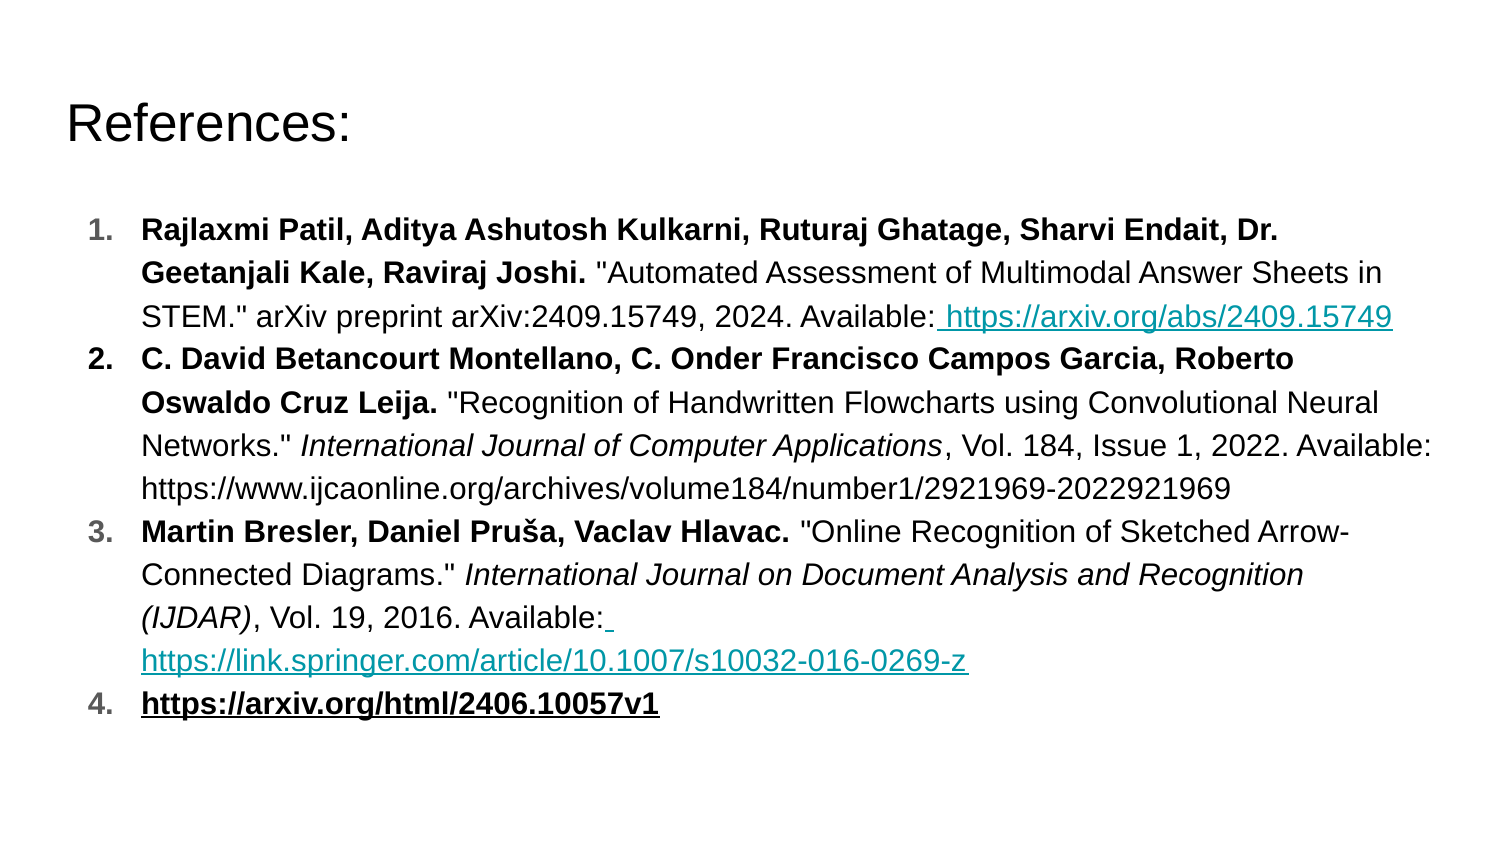

# References:
Rajlaxmi Patil, Aditya Ashutosh Kulkarni, Ruturaj Ghatage, Sharvi Endait, Dr. Geetanjali Kale, Raviraj Joshi. "Automated Assessment of Multimodal Answer Sheets in STEM." arXiv preprint arXiv:2409.15749, 2024. Available: https://arxiv.org/abs/2409.15749
C. David Betancourt Montellano, C. Onder Francisco Campos Garcia, Roberto Oswaldo Cruz Leija. "Recognition of Handwritten Flowcharts using Convolutional Neural Networks." International Journal of Computer Applications, Vol. 184, Issue 1, 2022. Available: https://www.ijcaonline.org/archives/volume184/number1/2921969-2022921969
Martin Bresler, Daniel Pruša, Vaclav Hlavac. "Online Recognition of Sketched Arrow-Connected Diagrams." International Journal on Document Analysis and Recognition (IJDAR), Vol. 19, 2016. Available: https://link.springer.com/article/10.1007/s10032-016-0269-z
https://arxiv.org/html/2406.10057v1